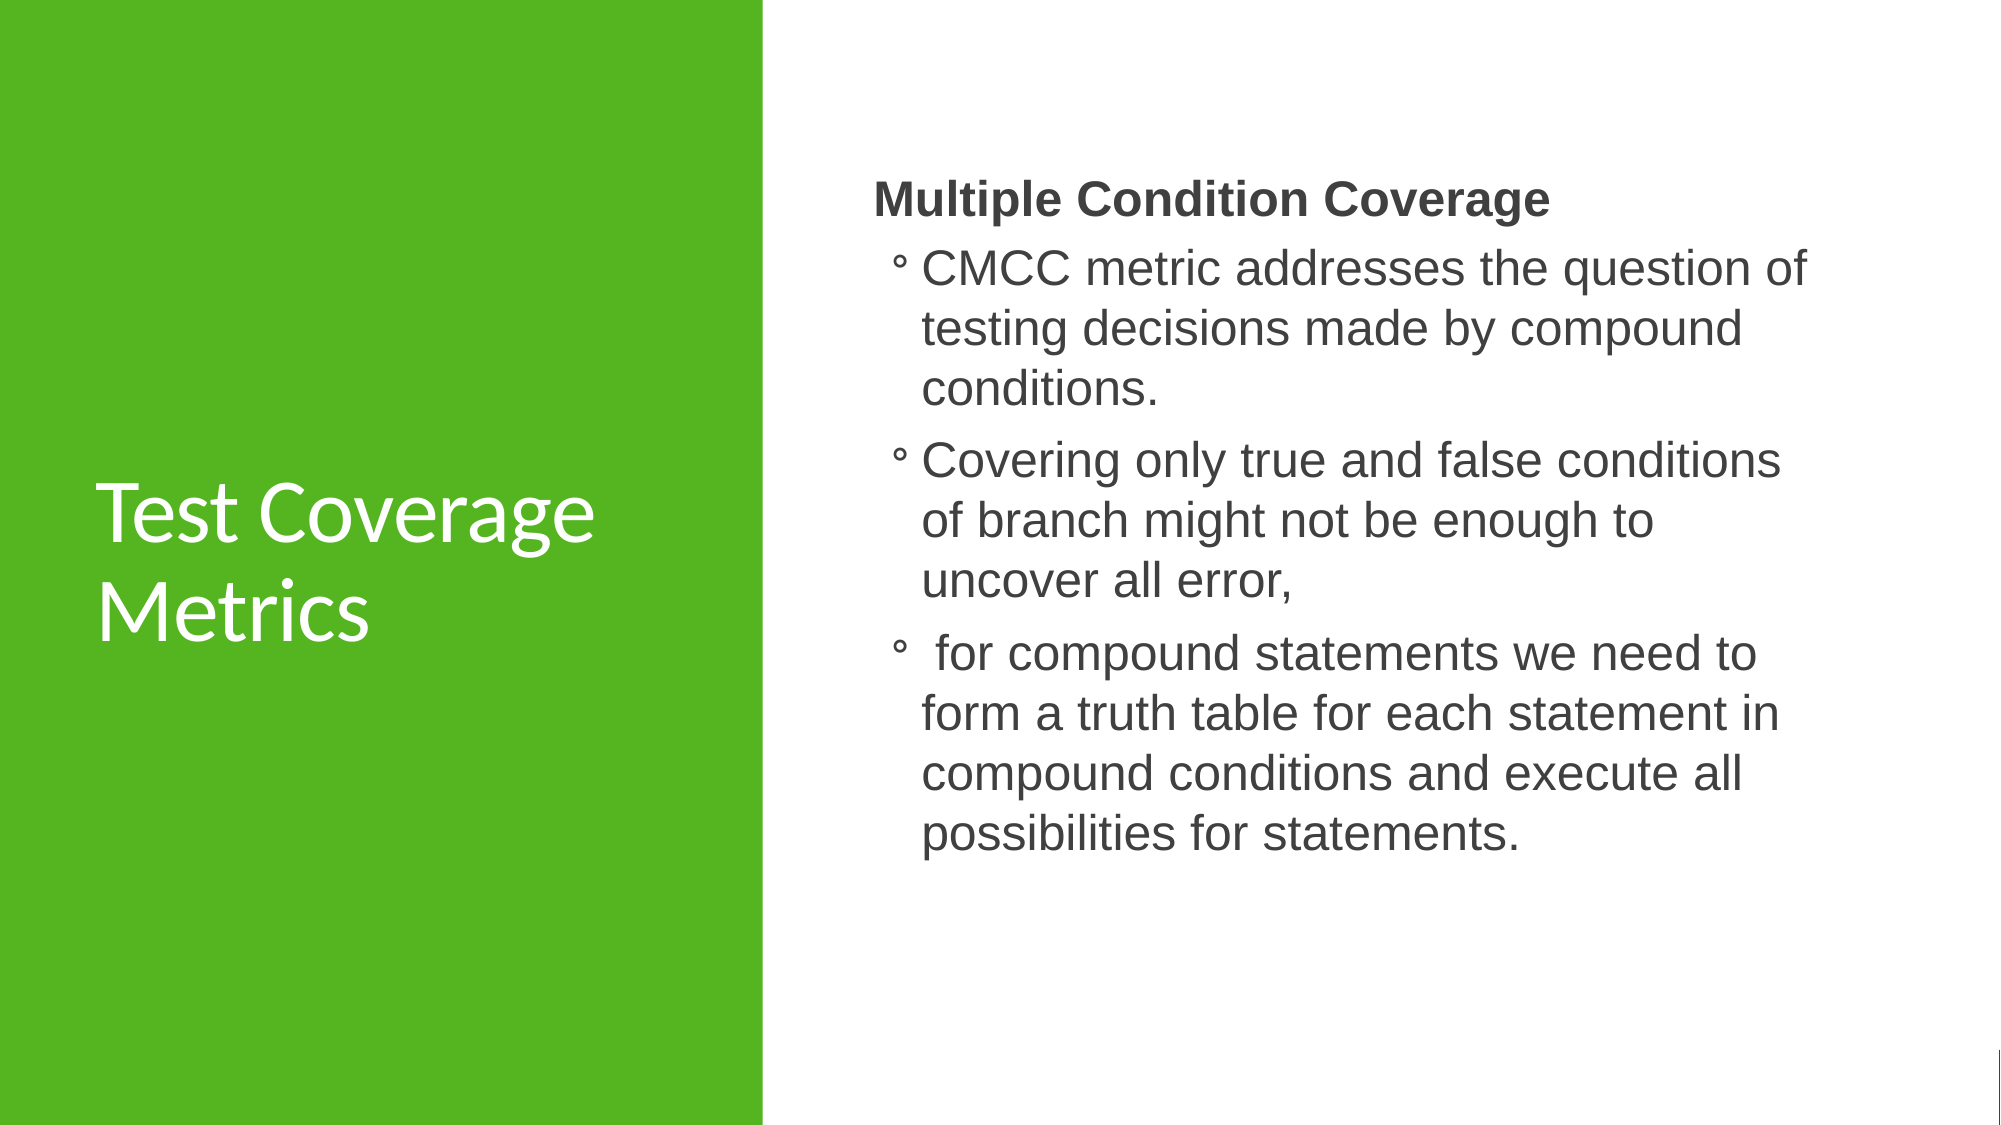

# Test Coverage Metrics
Multiple Condition Coverage
CMCC metric addresses the question of testing decisions made by compound conditions.
Covering only true and false conditions of branch might not be enough to uncover all error,
 for compound statements we need to form a truth table for each statement in compound conditions and execute all possibilities for statements.